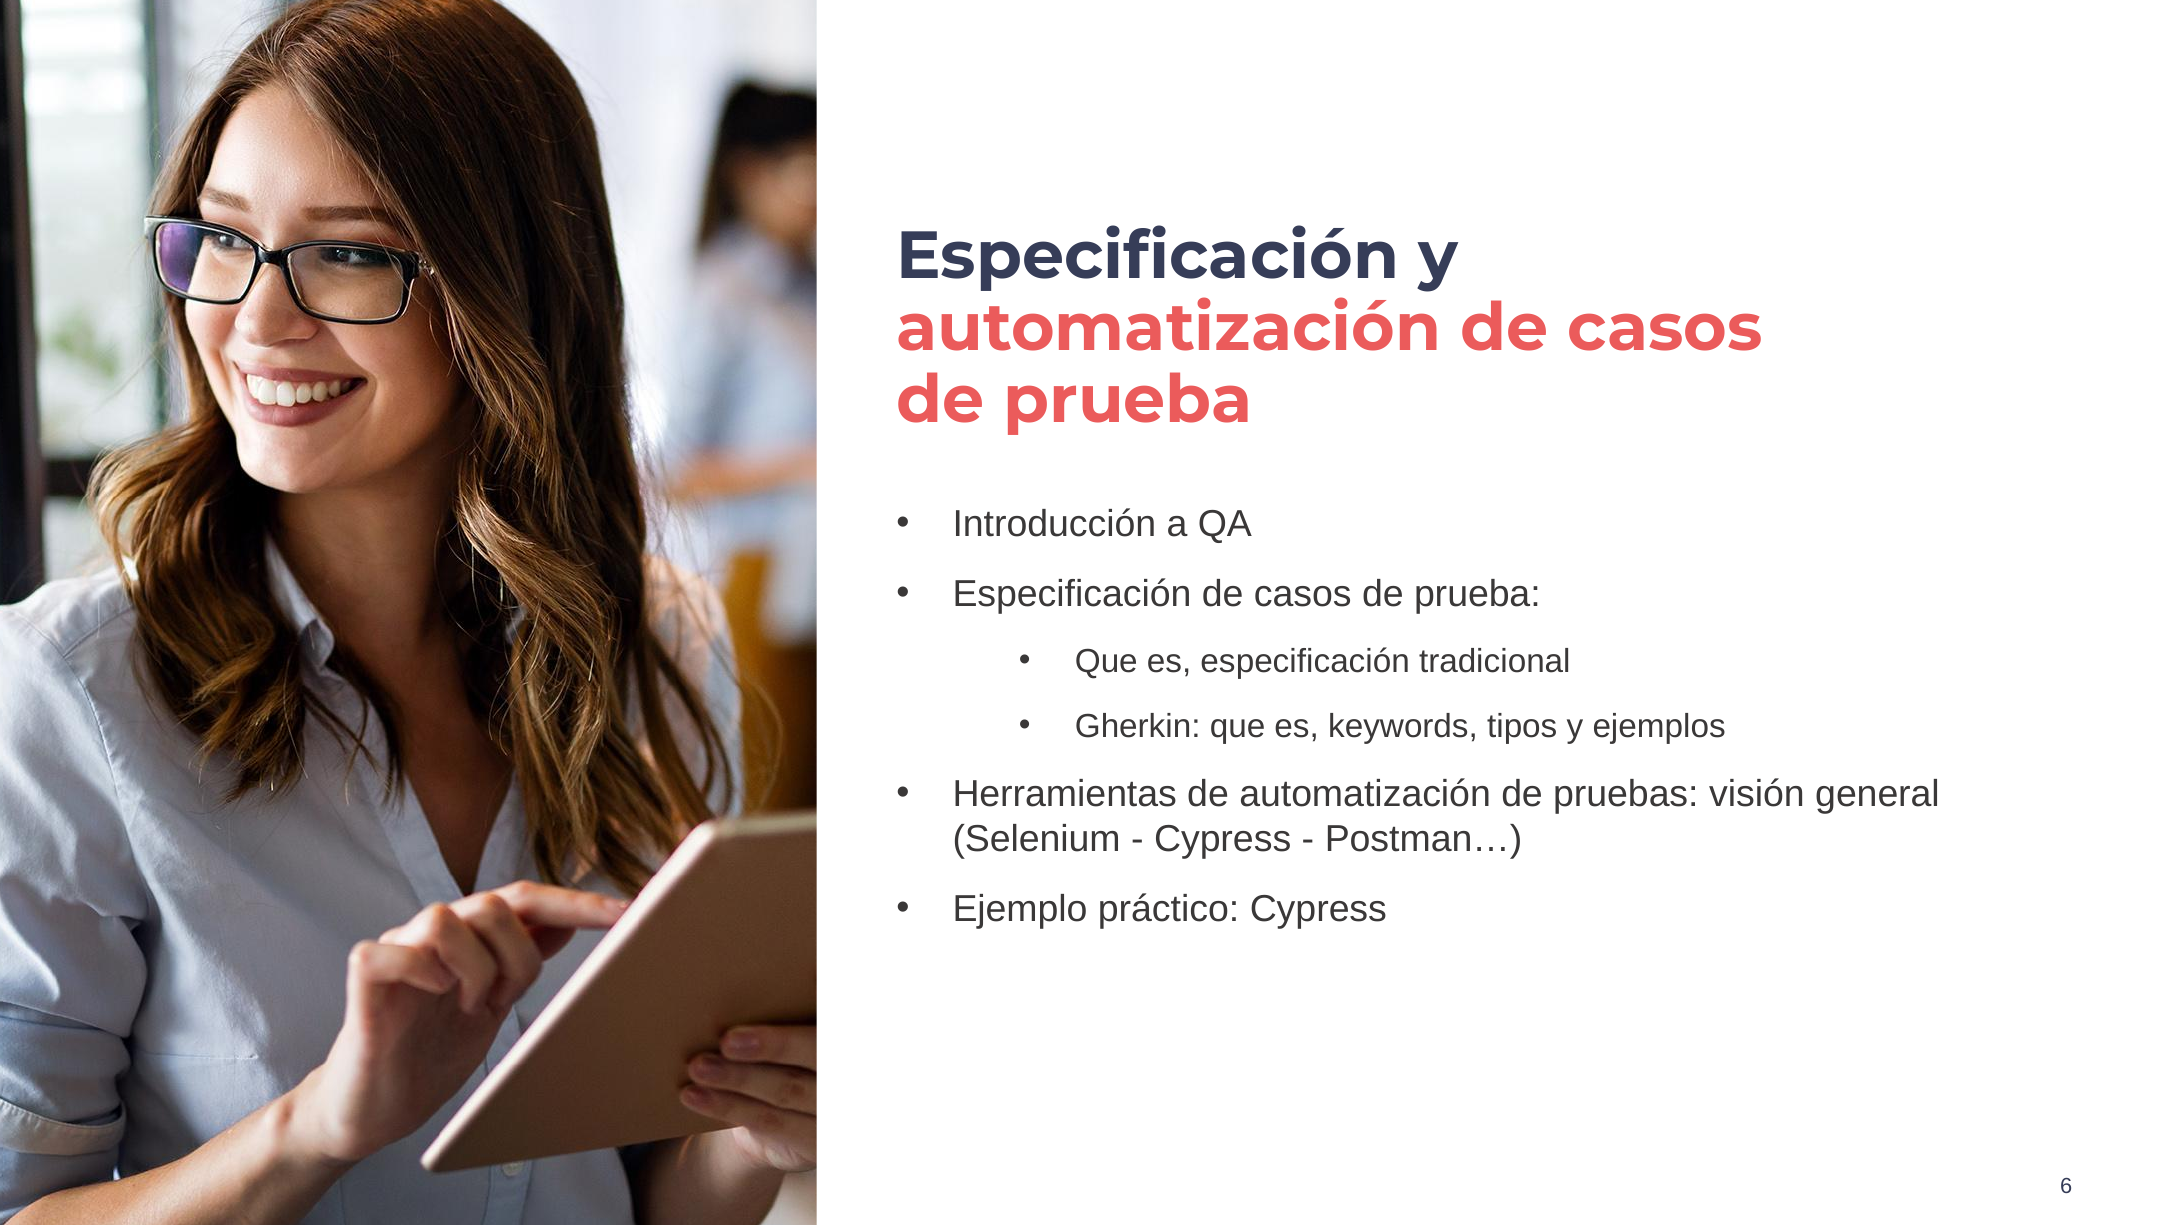

# Especificación y automatización de casos  de prueba
Introducción a QA
Especificación de casos de prueba:
Que es, especificación tradicional
Gherkin: que es, keywords, tipos y ejemplos
Herramientas de automatización de pruebas: visión general (Selenium - Cypress - Postman…)
Ejemplo práctico: Cypress